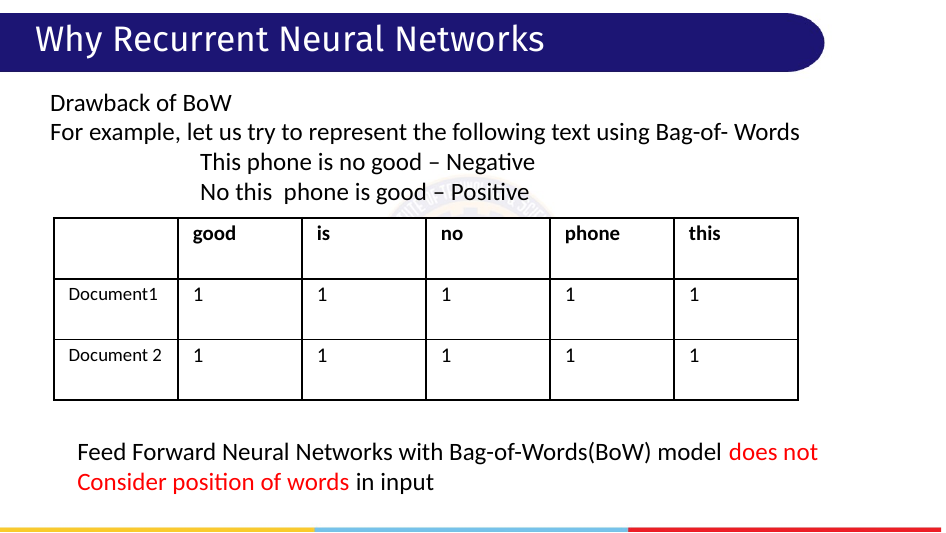

# Why Recurrent Neural Networks
Drawback of BoW
For example, let us try to represent the following text using Bag-of- Words
	This phone is no good – Negative
	No this  phone is good – Positive

|  | good | is | no | phone | this |
| --- | --- | --- | --- | --- | --- |
| Document1 | 1 | 1 | 1 | 1 | 1 |
| Document 2 | 1 | 1 | 1 | 1 | 1 |
Feed Forward Neural Networks with Bag-of-Words(BoW) model does not
Consider position of words in input